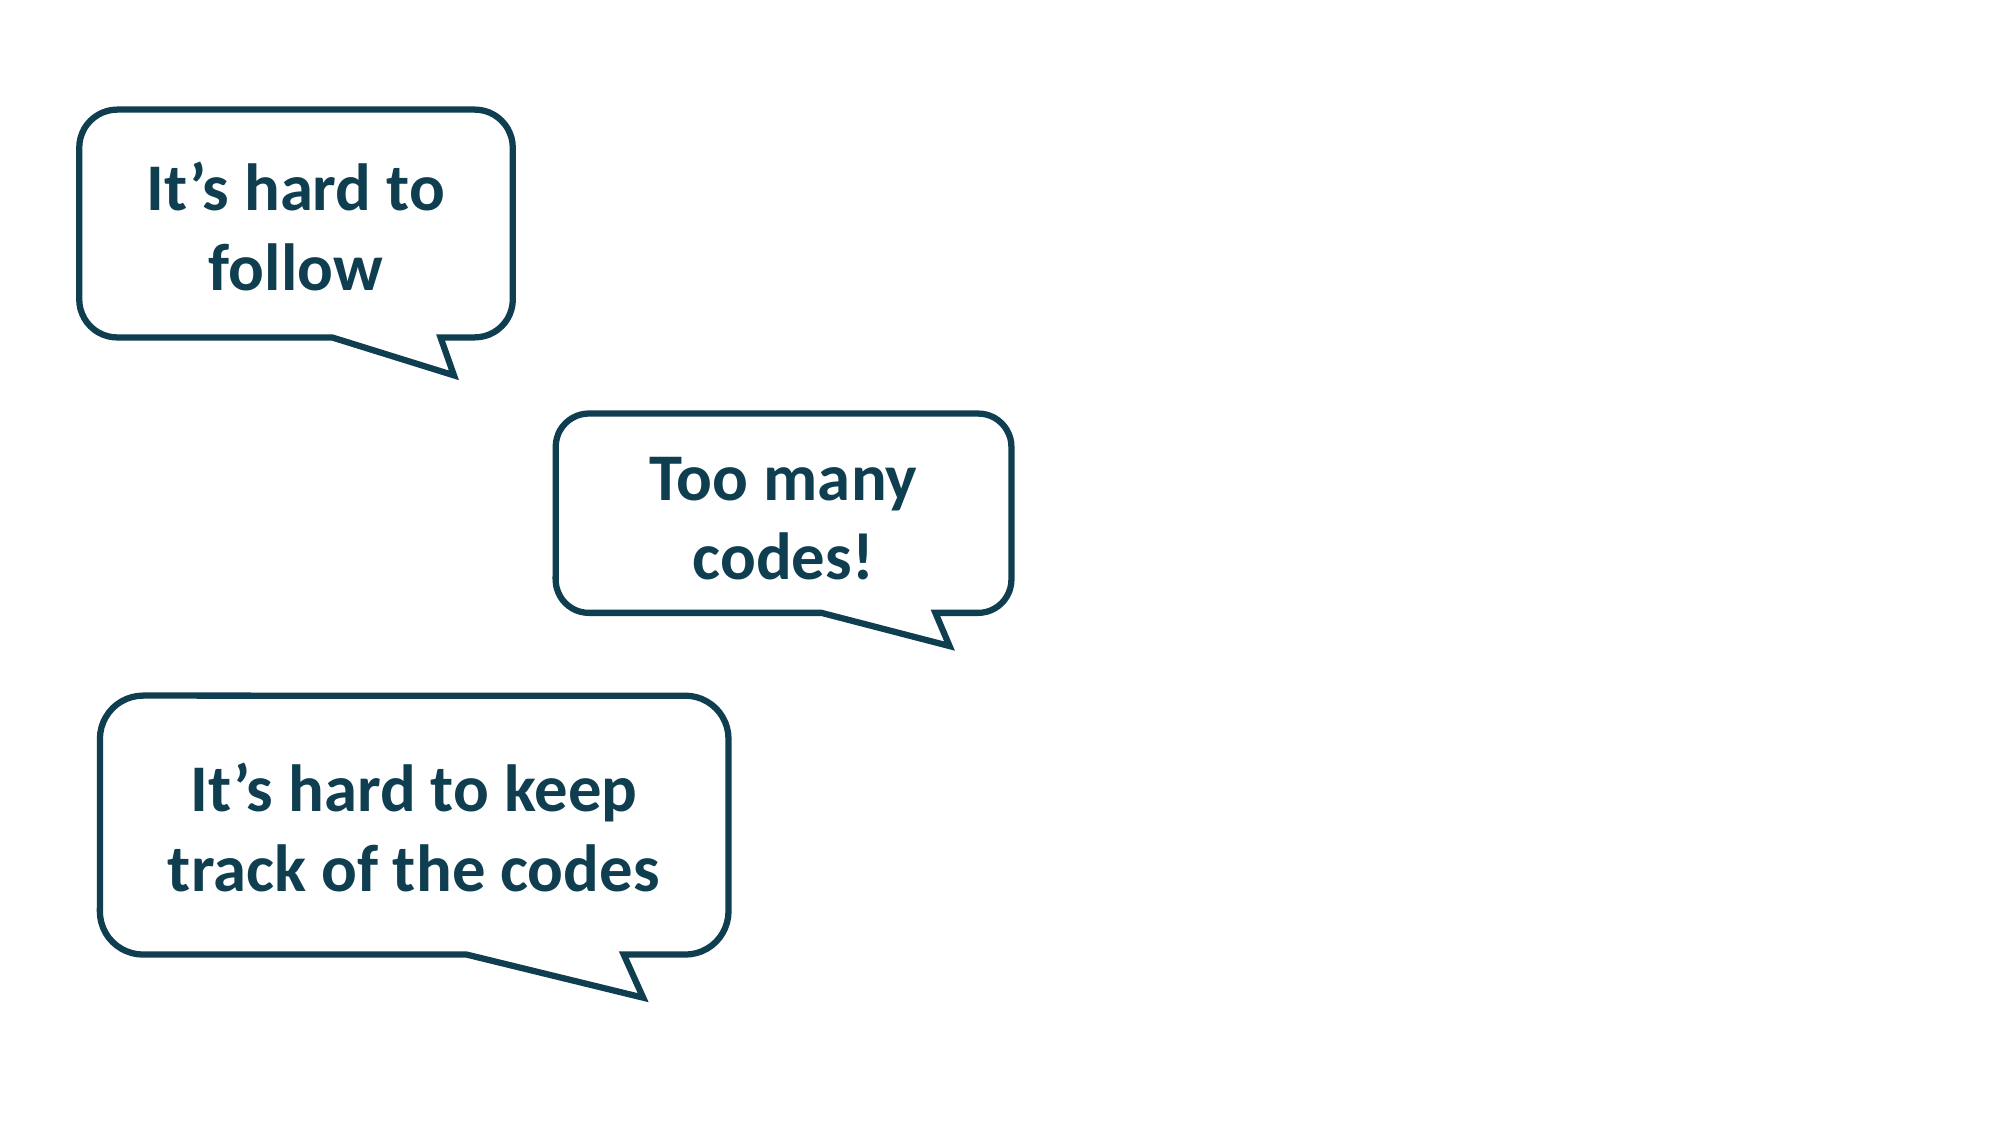

It’s hard to follow
Too many codes!
It’s hard to keep track of the codes